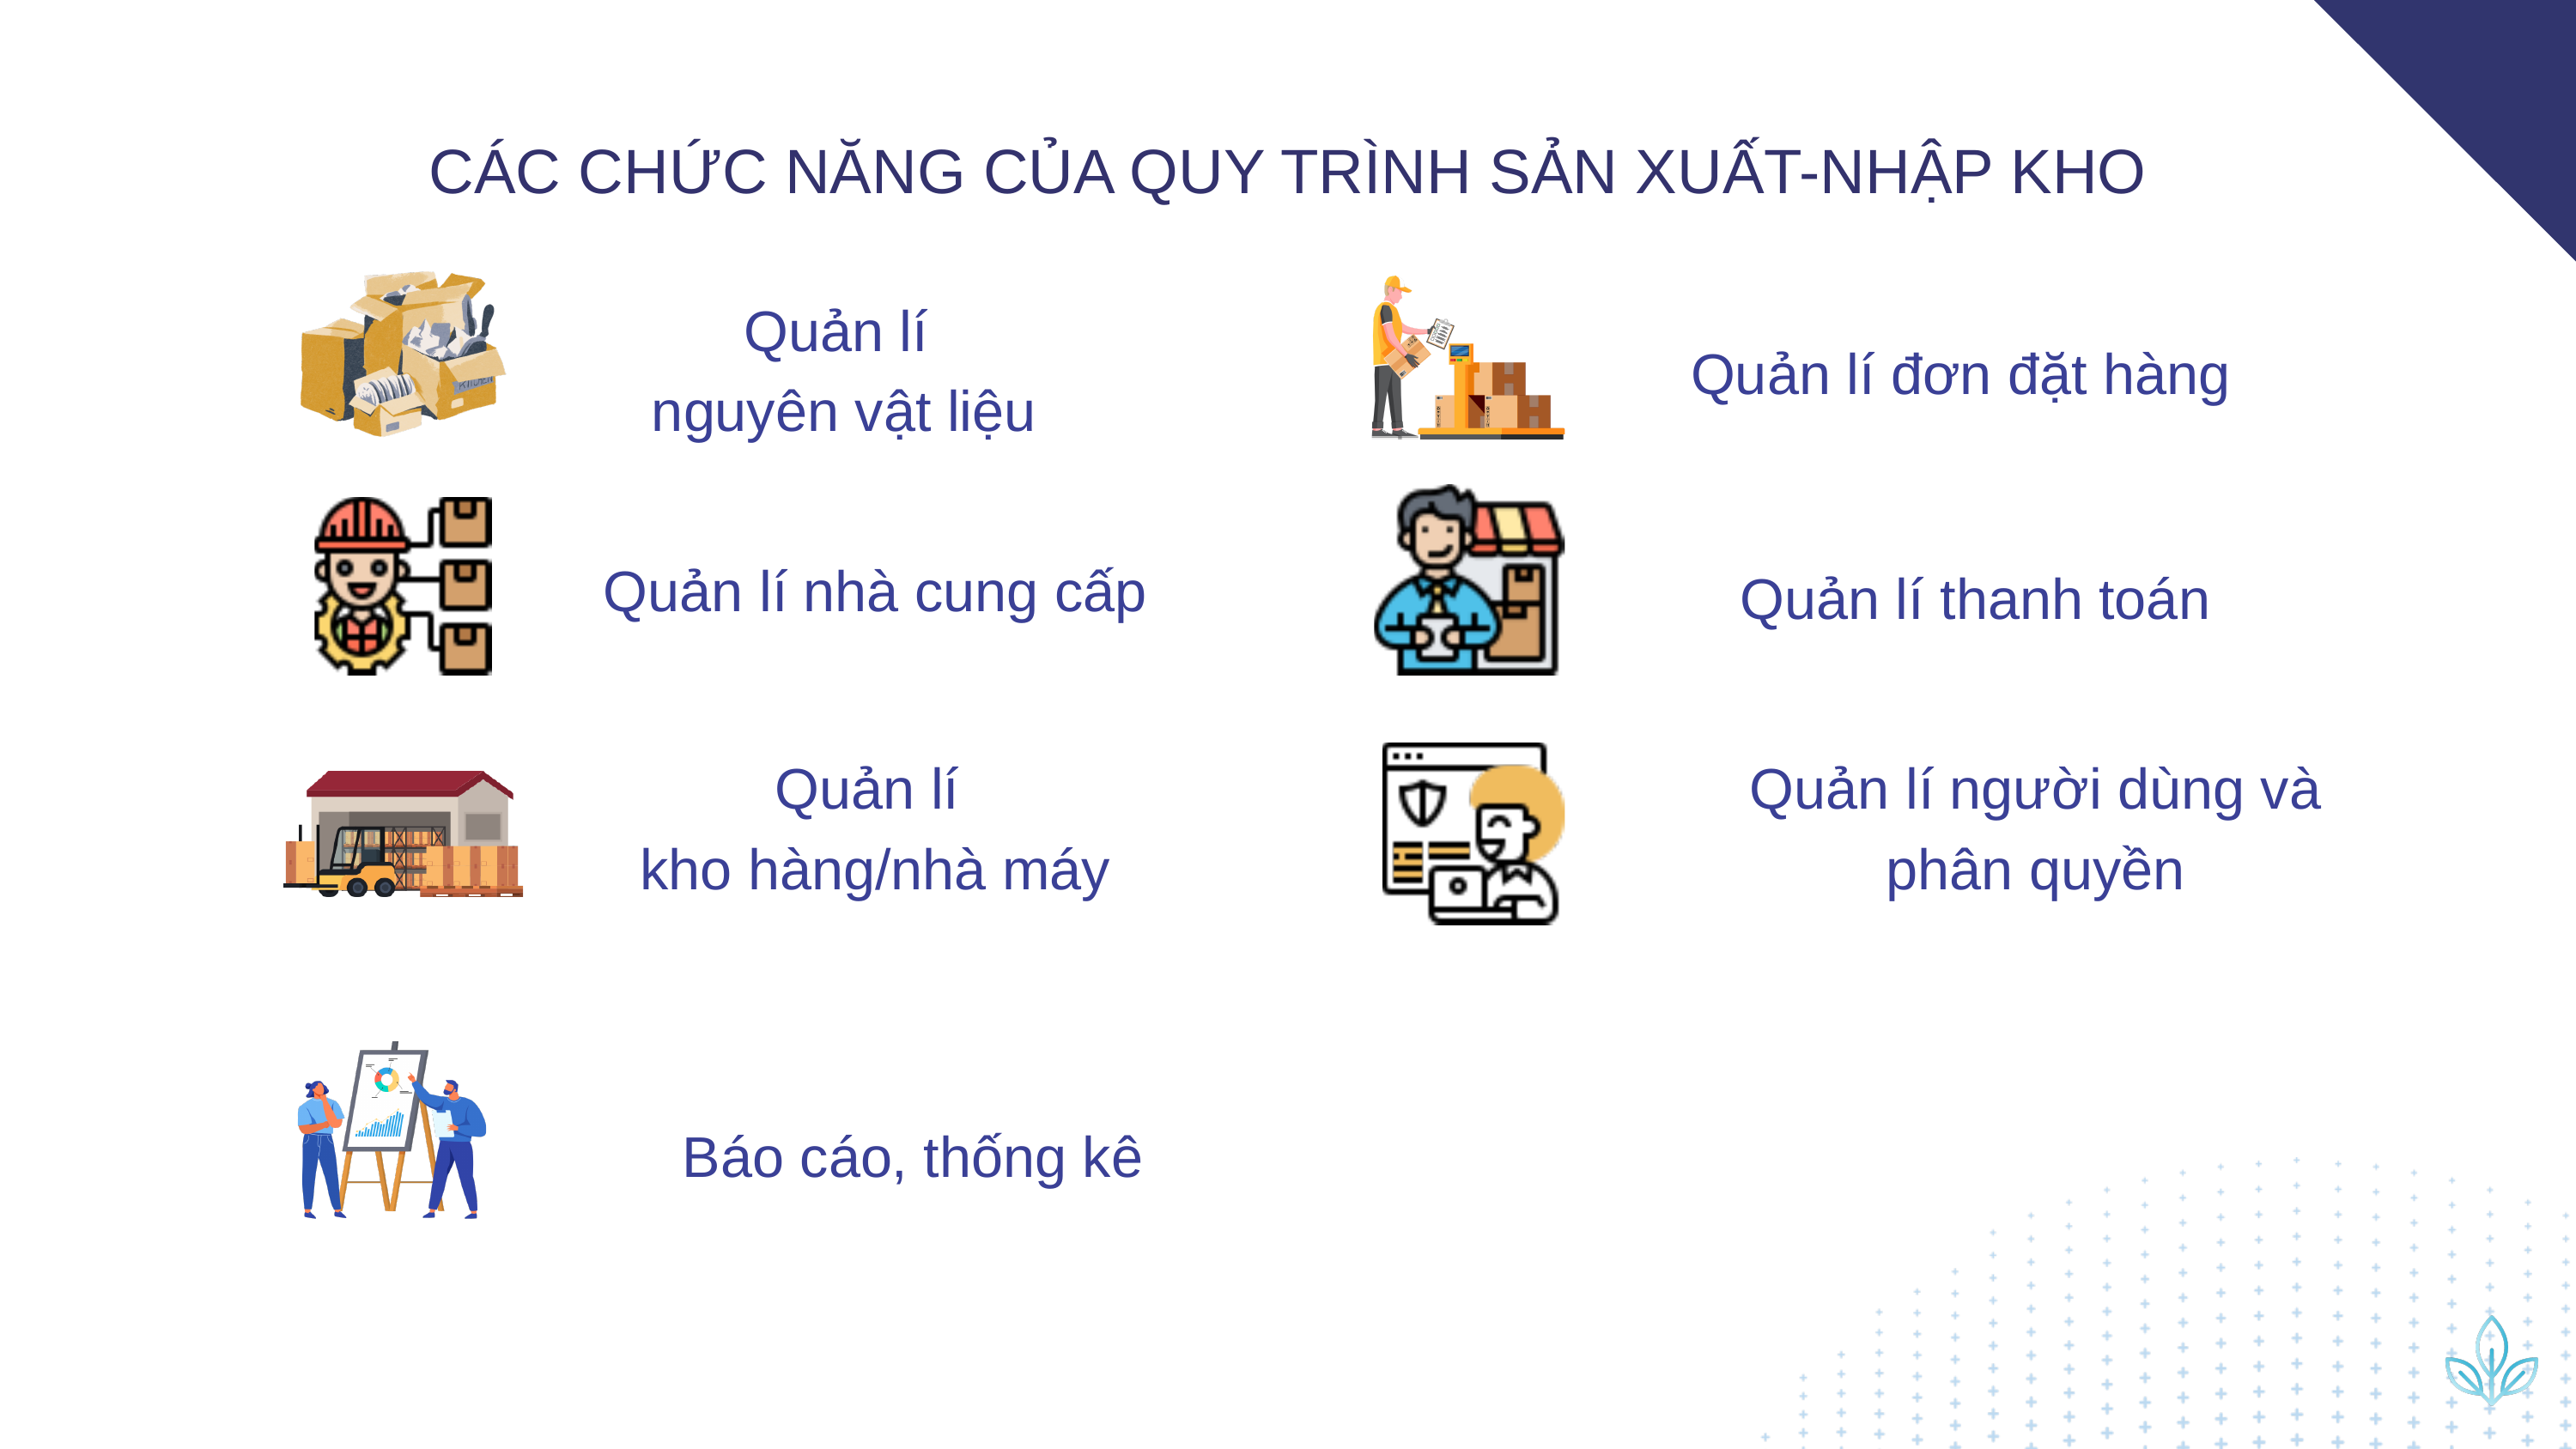

CÁC CHỨC NĂNG CỦA QUY TRÌNH SẢN XUẤT-NHẬP KHO

Quản lí
nguyên vật liệu
Quản lí đơn đặt hàng

Quản lí nhà cung cấp
Quản lí thanh toán
Quản lí
kho hàng/nhà máy
Quản lí người dùng và phân quyền

Báo cáo, thống kê